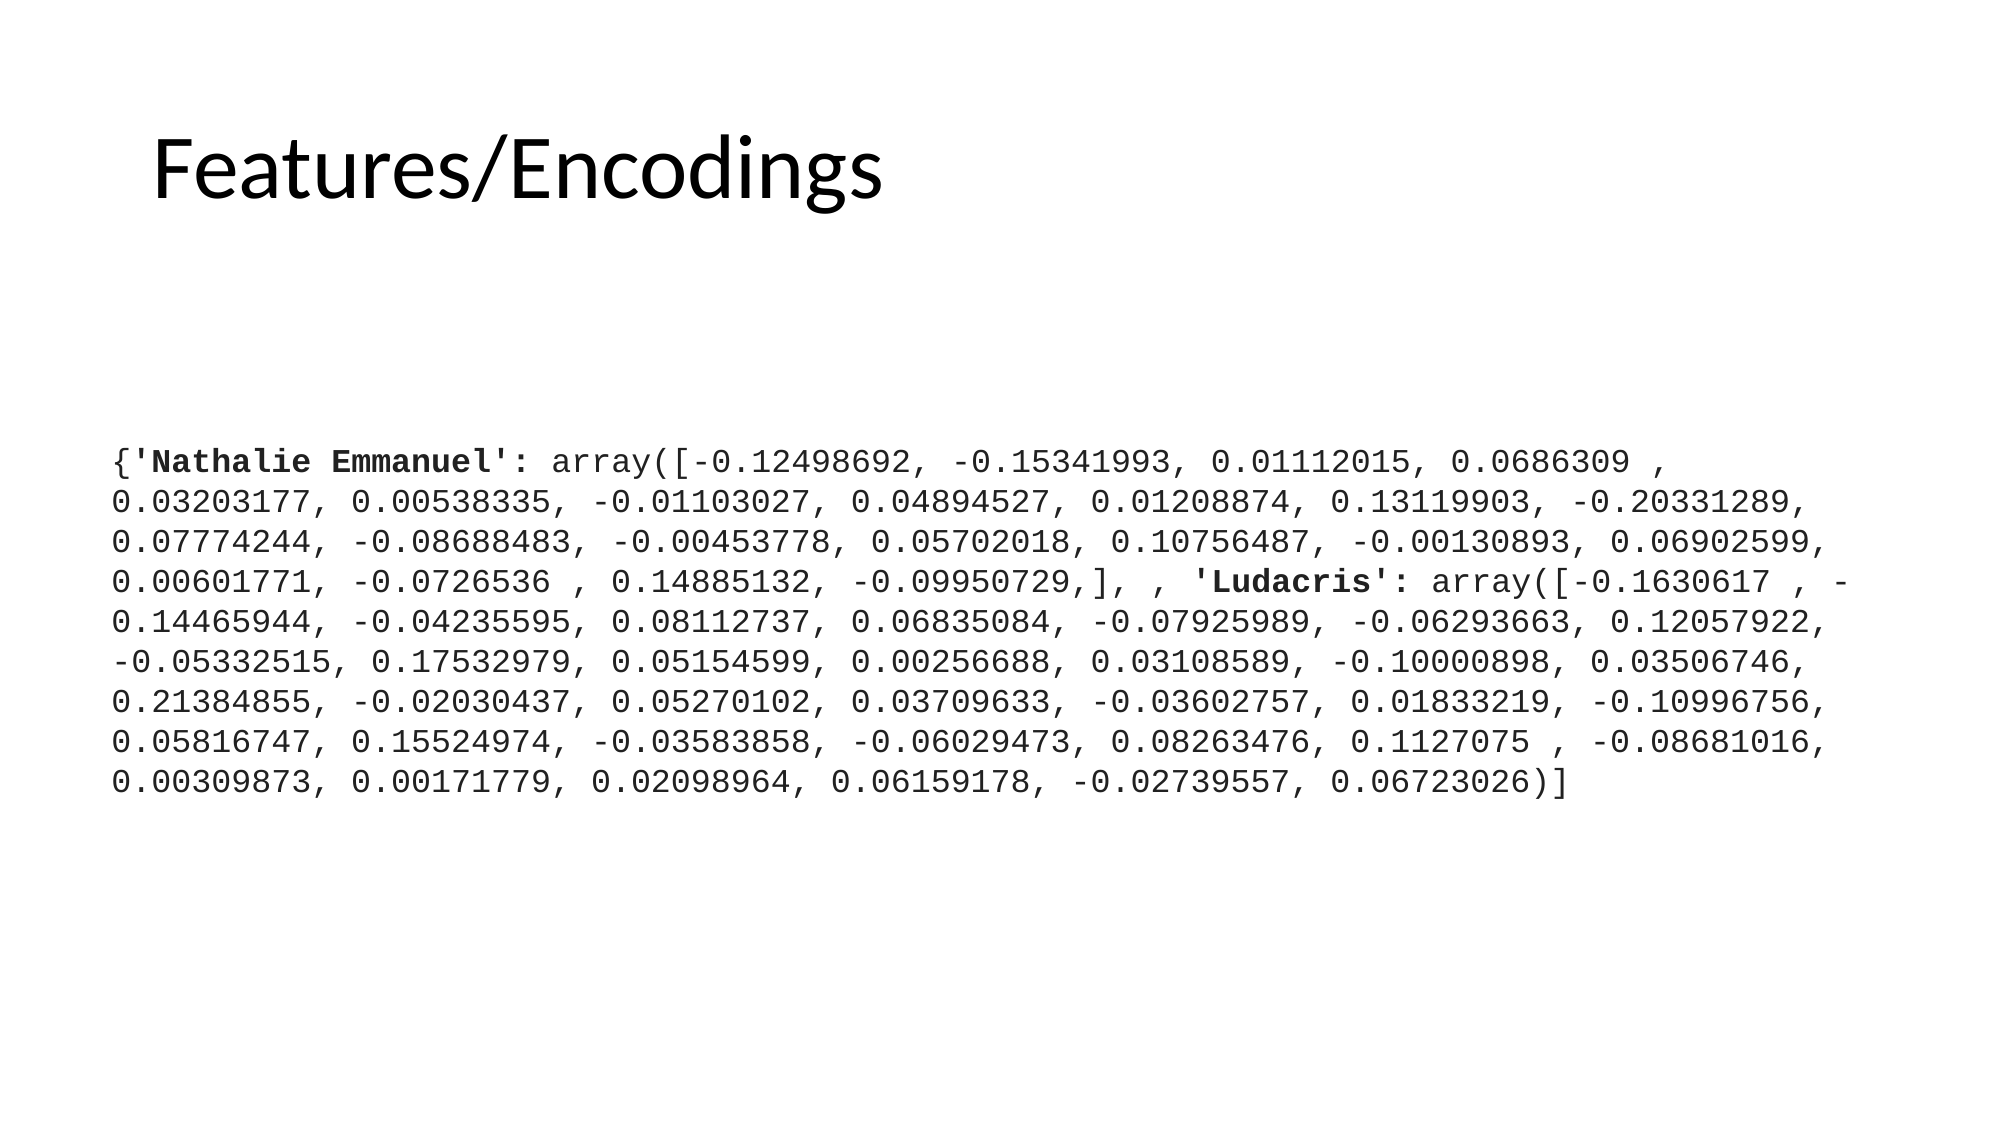

# Features/Encodings
{'Nathalie Emmanuel': array([-0.12498692, -0.15341993, 0.01112015, 0.0686309 , 0.03203177, 0.00538335, -0.01103027, 0.04894527, 0.01208874, 0.13119903, -0.20331289, 0.07774244, -0.08688483, -0.00453778, 0.05702018, 0.10756487, -0.00130893, 0.06902599, 0.00601771, -0.0726536 , 0.14885132, -0.09950729,], , 'Ludacris': array([-0.1630617 , -0.14465944, -0.04235595, 0.08112737, 0.06835084, -0.07925989, -0.06293663, 0.12057922, -0.05332515, 0.17532979, 0.05154599, 0.00256688, 0.03108589, -0.10000898, 0.03506746, 0.21384855, -0.02030437, 0.05270102, 0.03709633, -0.03602757, 0.01833219, -0.10996756, 0.05816747, 0.15524974, -0.03583858, -0.06029473, 0.08263476, 0.1127075 , -0.08681016, 0.00309873, 0.00171779, 0.02098964, 0.06159178, -0.02739557, 0.06723026)]